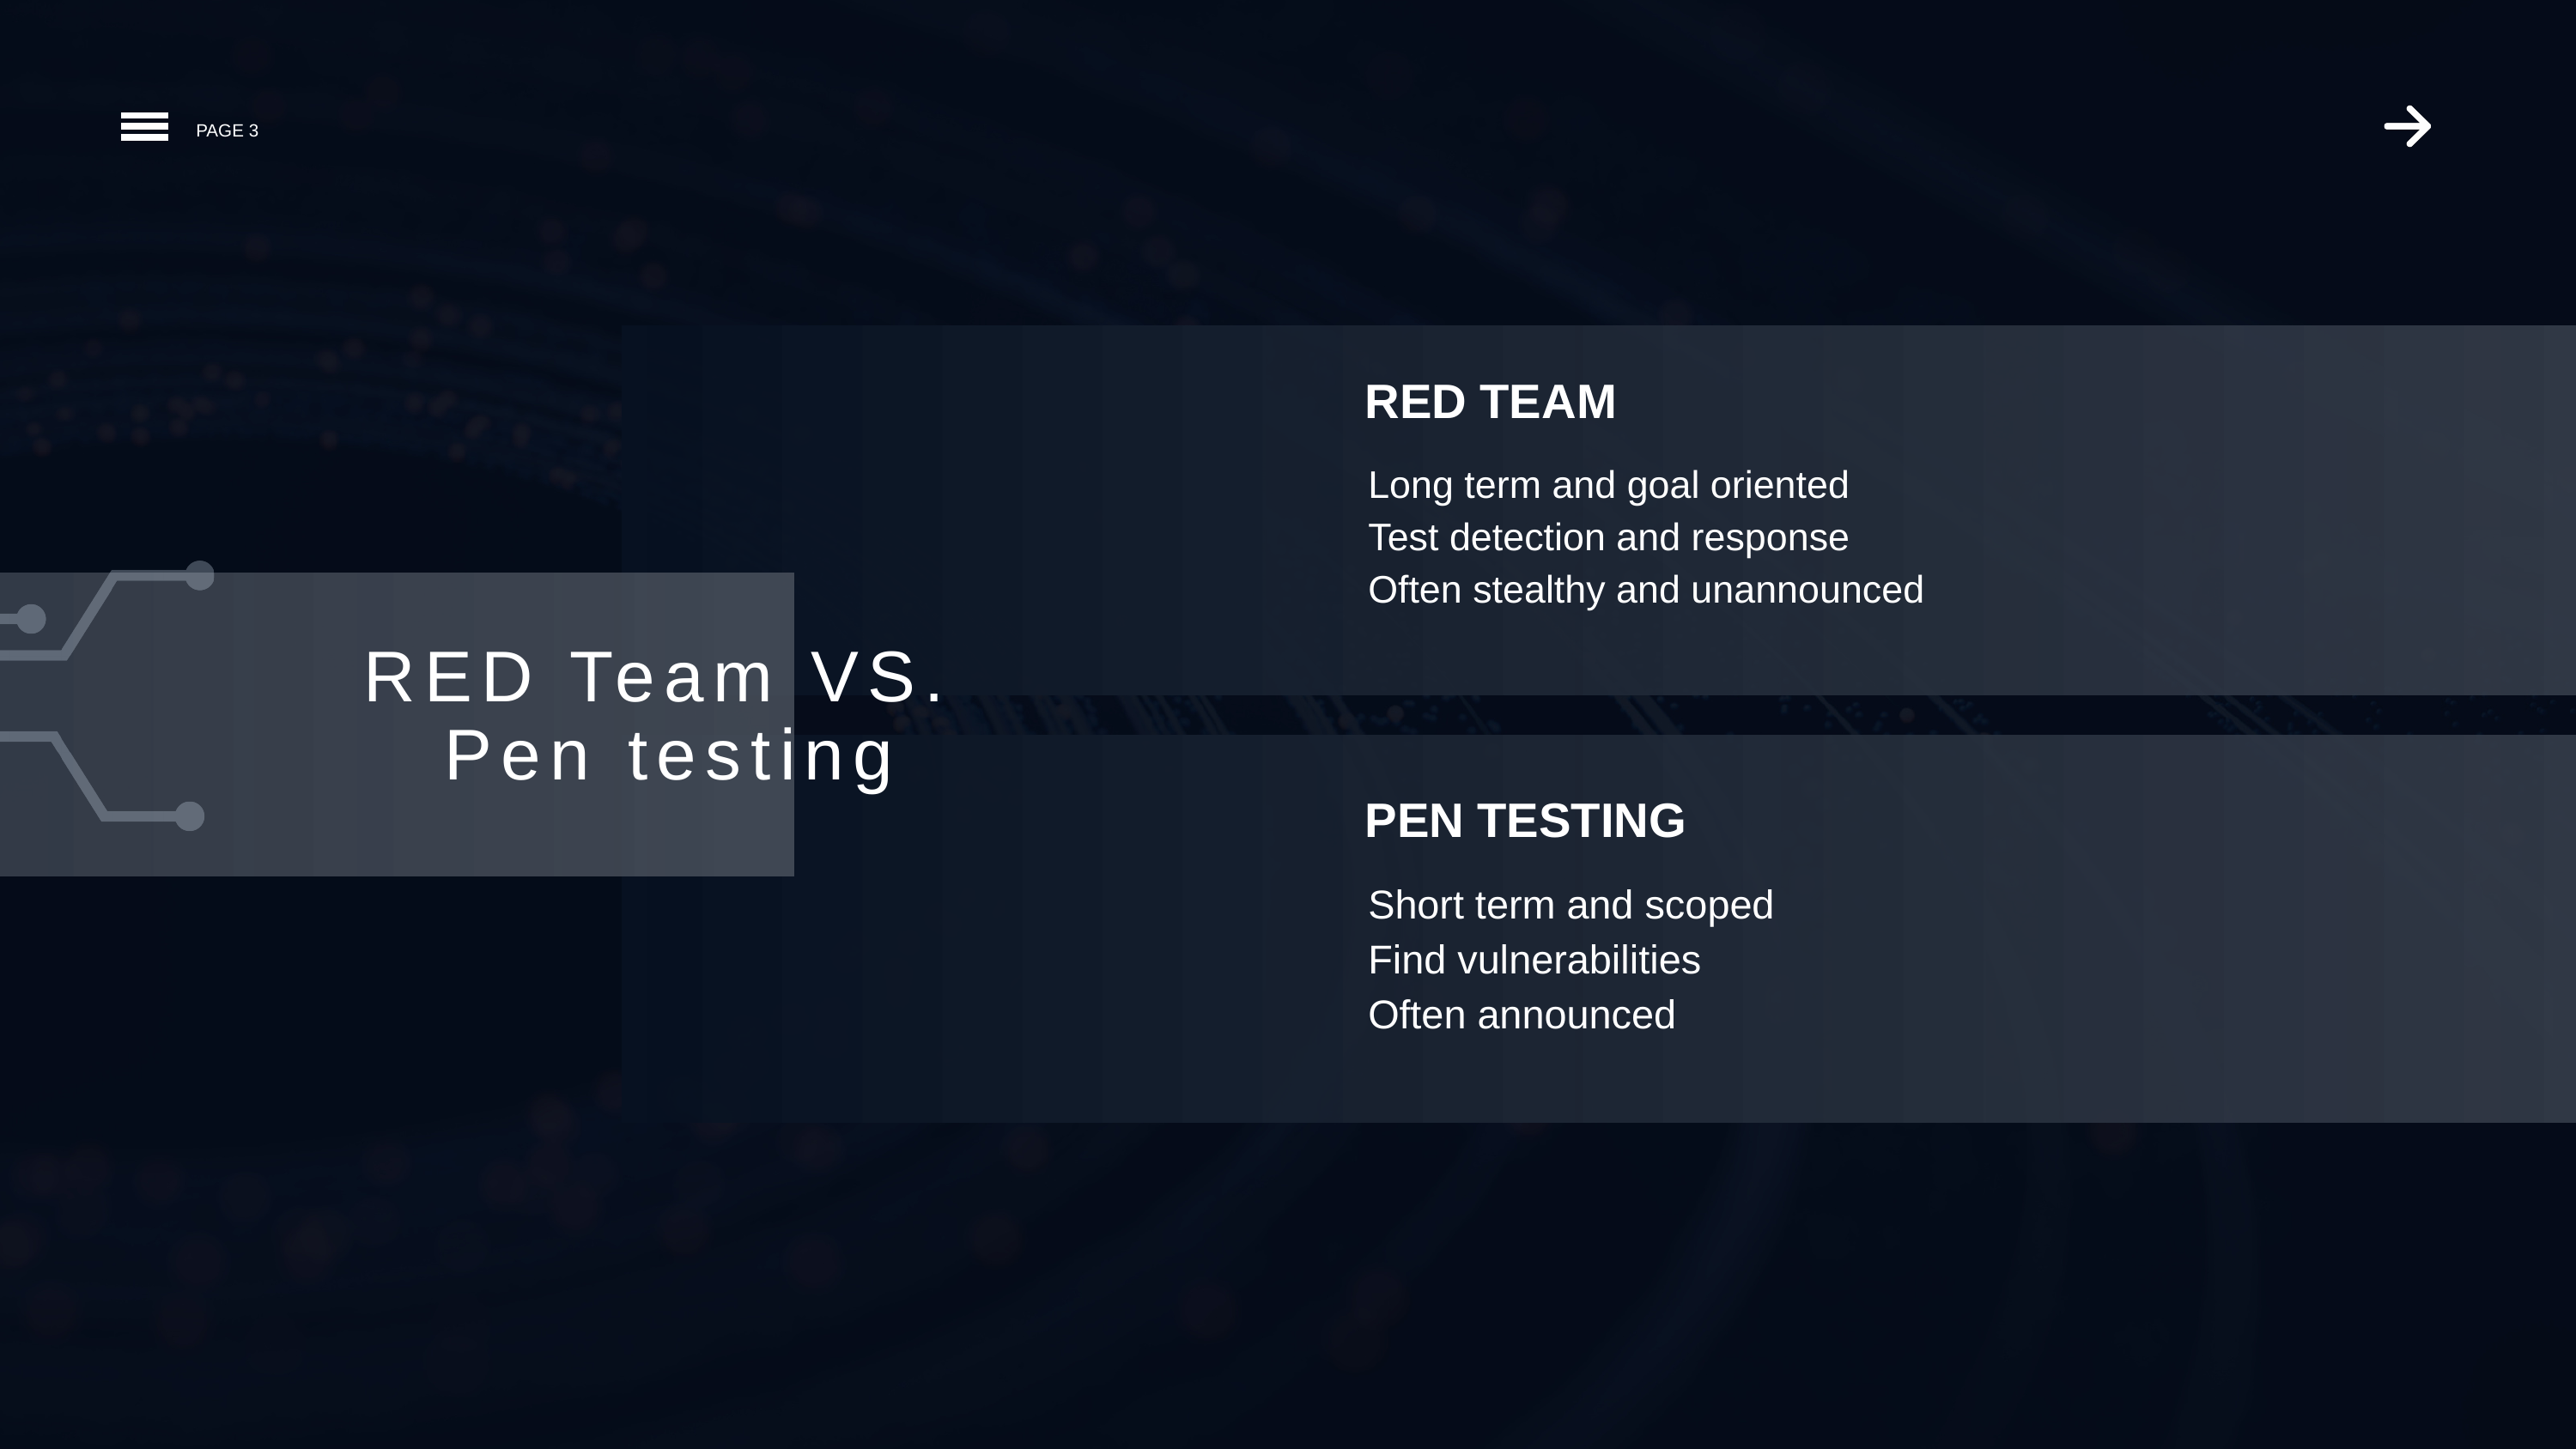

PAGE 3

RED TEAM
Long term and goal oriented
Test detection and response
Often stealthy and unannounced

RED Team VS.
 Pen testing

PEN TESTING
Short term and scoped
Find vulnerabilities
Often announced